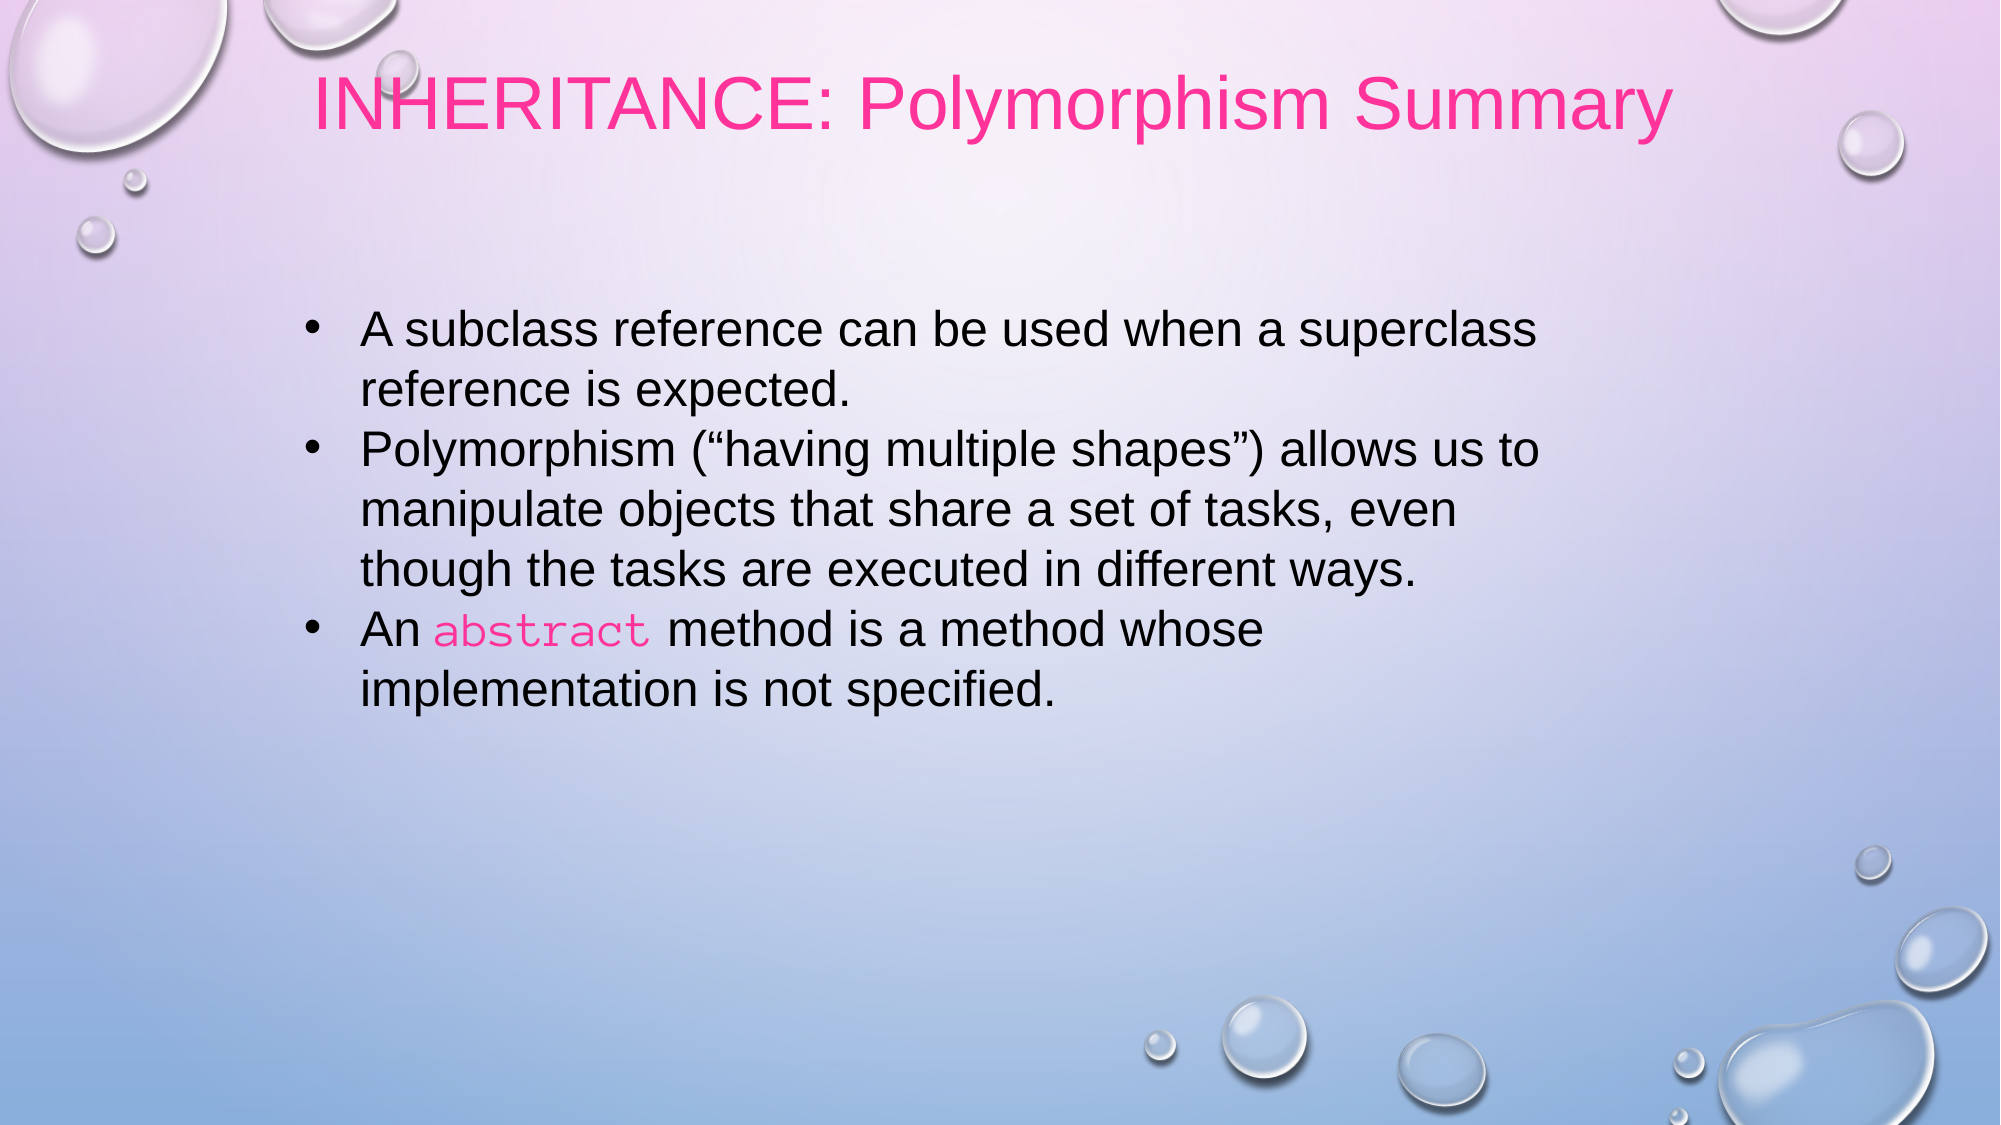

# Inheritance: Polymorphism Summary
A subclass reference can be used when a superclass reference is expected.
Polymorphism (“having multiple shapes”) allows us to manipulate objects that share a set of tasks, even though the tasks are executed in different ways.
An abstract method is a method whose implementation is not specified.